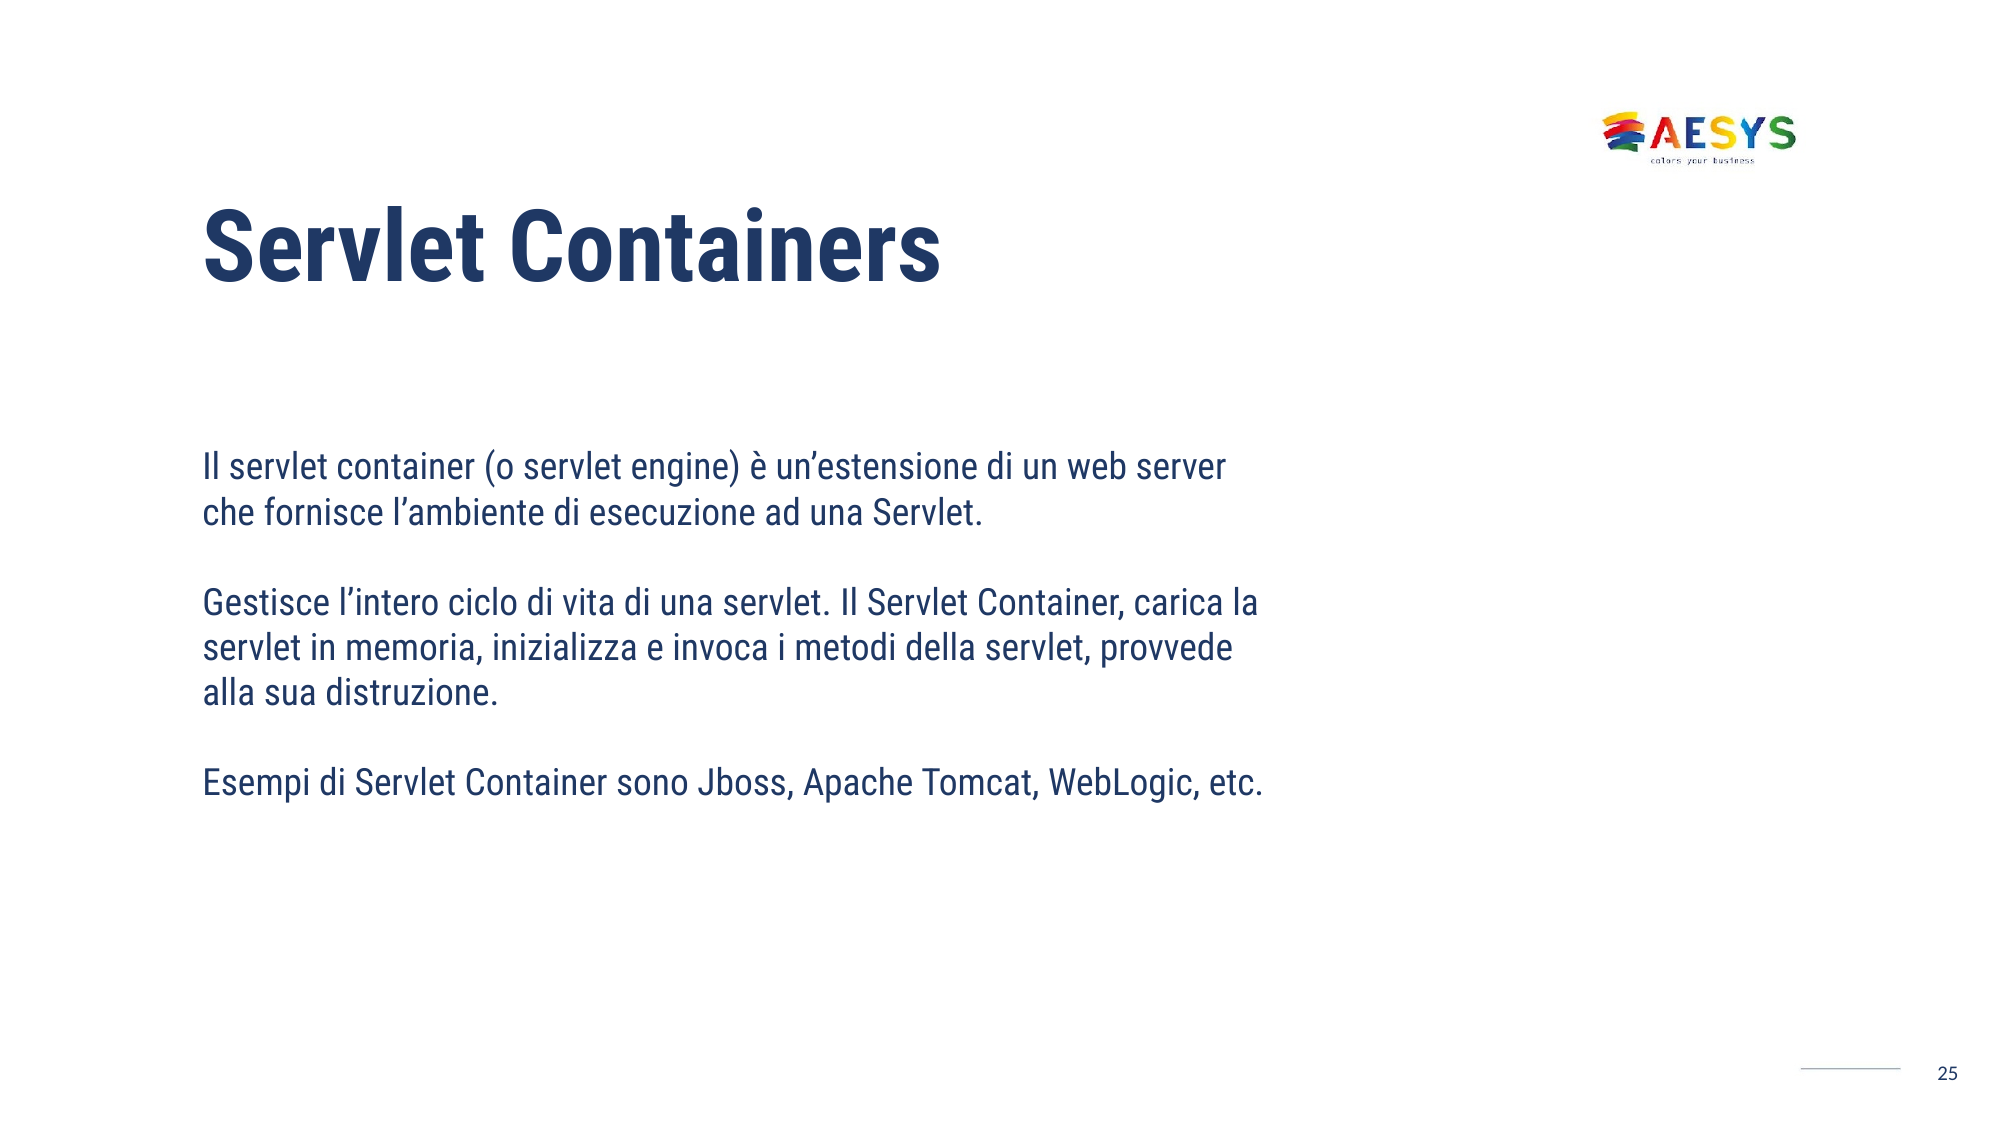

# Servlet Containers

Il servlet container (o servlet engine) è un’estensione di un web server che fornisce l’ambiente di esecuzione ad una Servlet.

Gestisce l’intero ciclo di vita di una servlet. Il Servlet Container, carica la servlet in memoria, inizializza e invoca i metodi della servlet, provvede alla sua distruzione.
Esempi di Servlet Container sono Jboss, Apache Tomcat, WebLogic, etc.
25